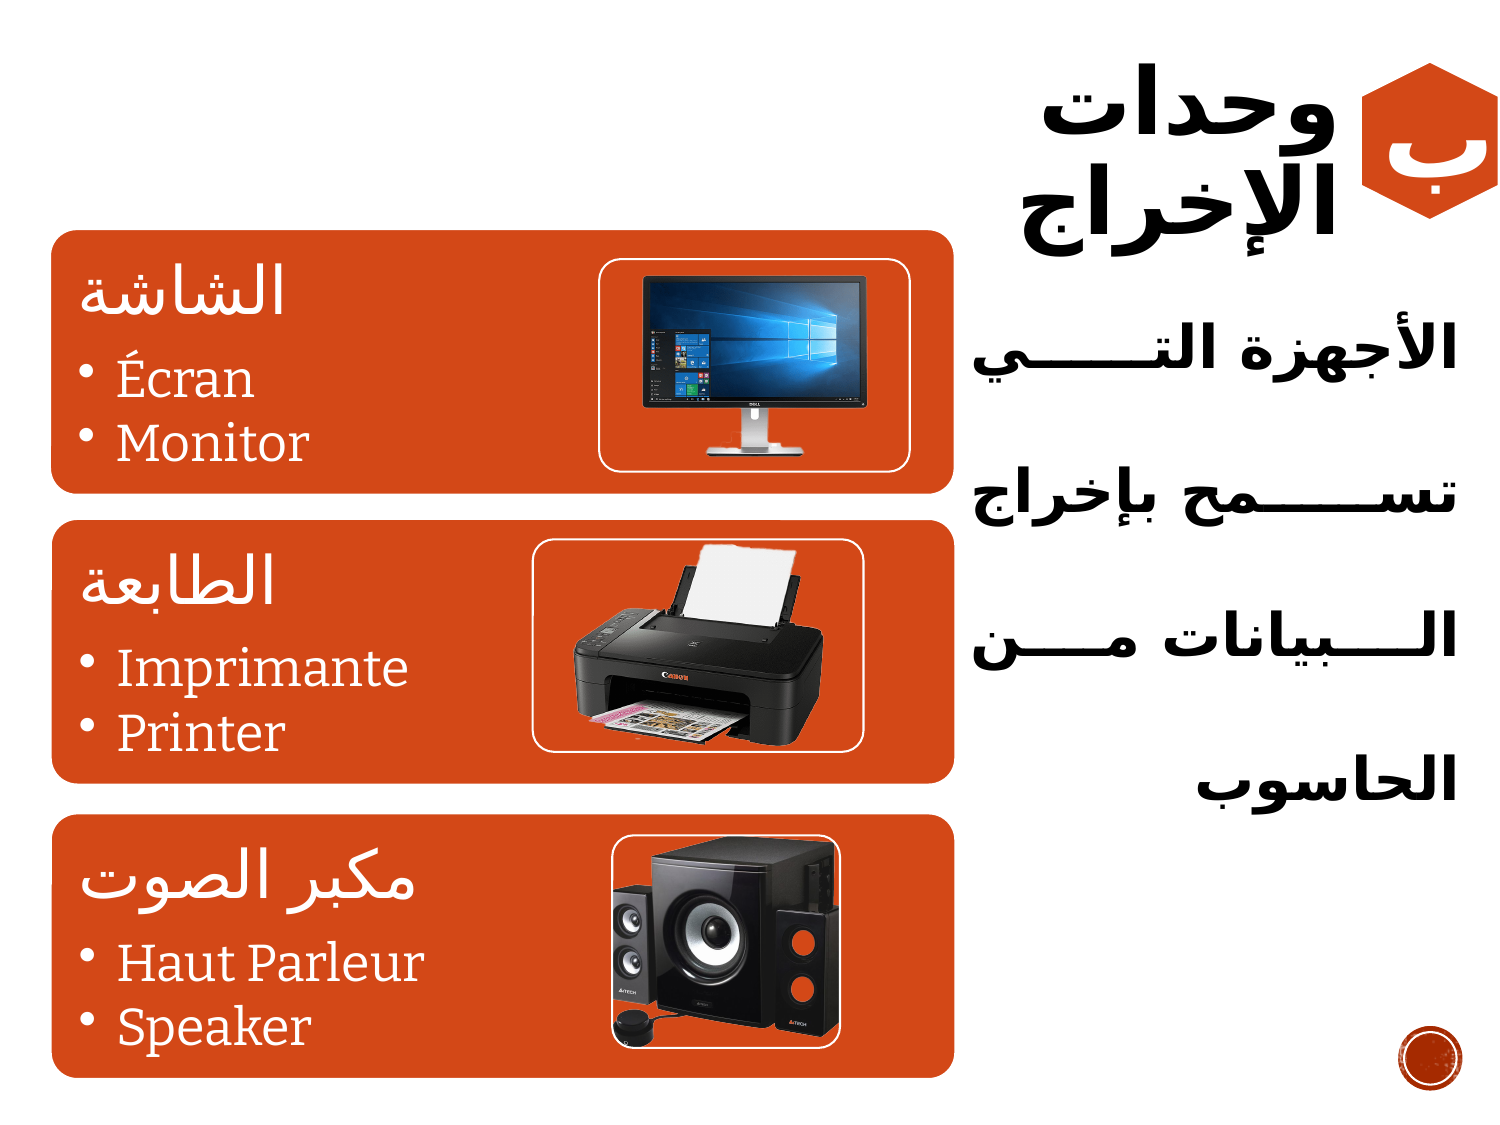

1
ب
# وحدات الإخراج
الشاشة
Écran
Monitor
الطابعة
Imprimante
Printer
مكبر الصوت
Haut Parleur
Speaker
الأجهزة التي تسمح بإخراج البيانات من الحاسوب